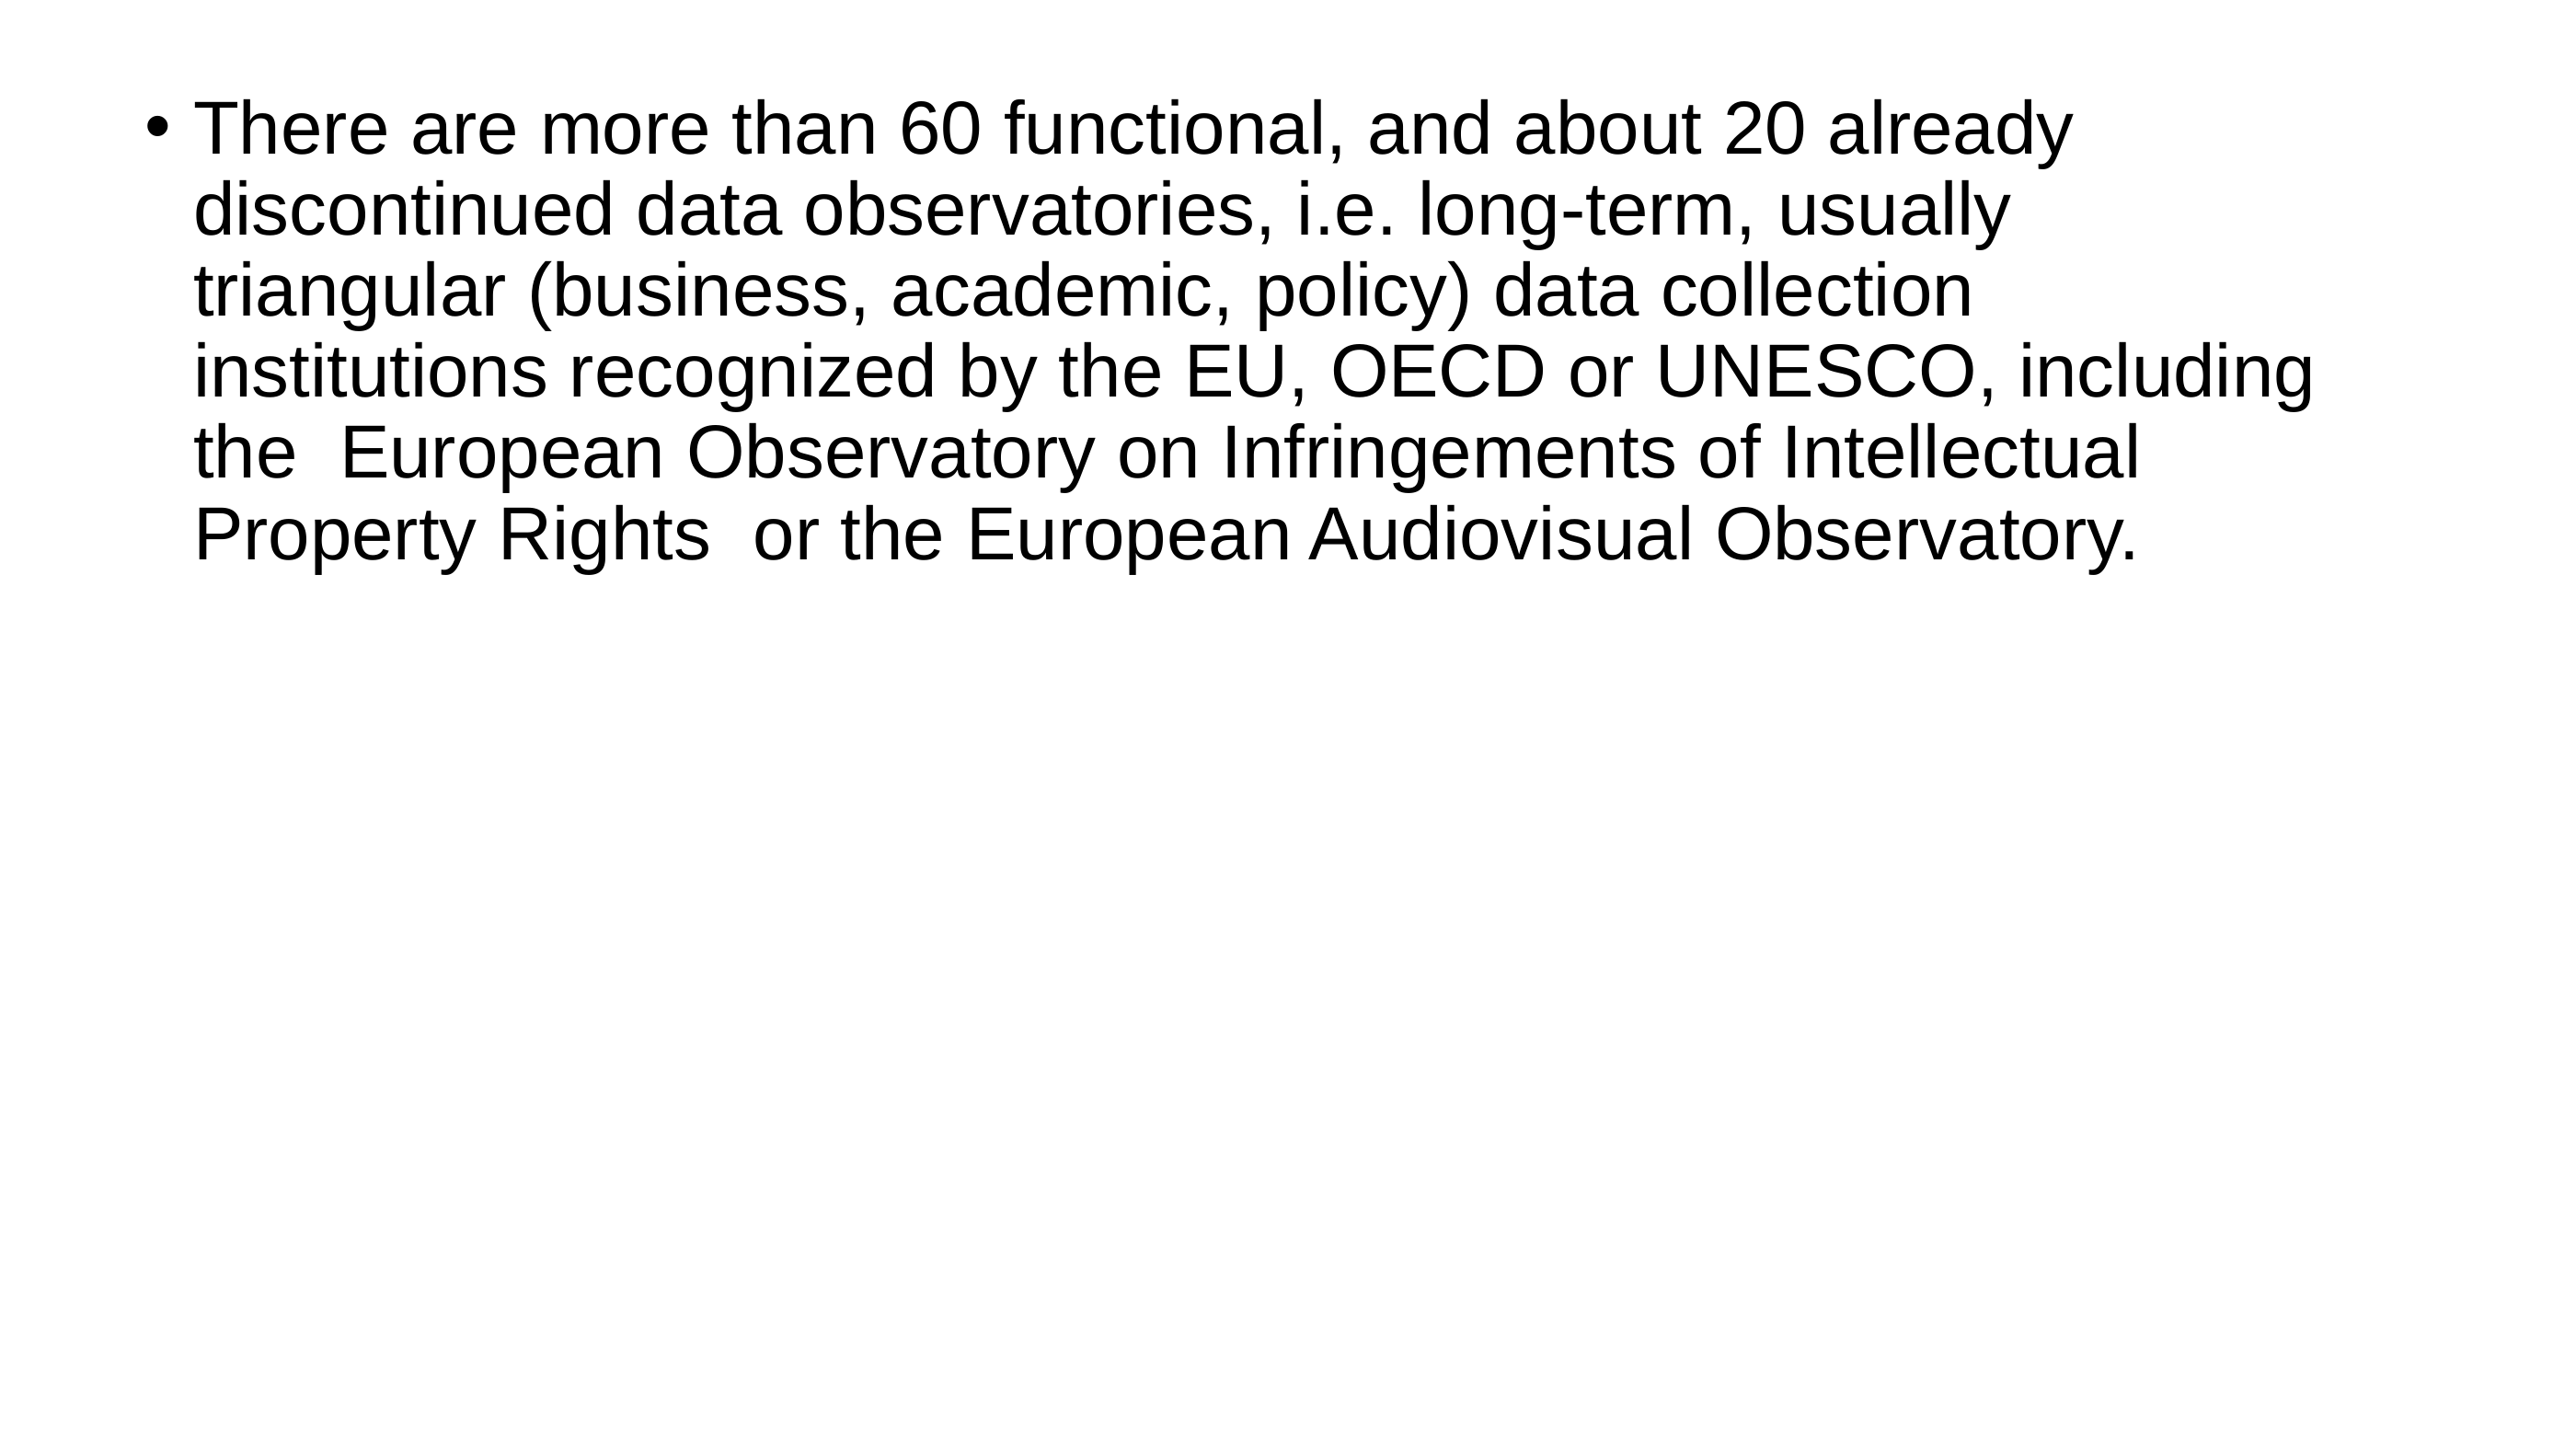

There are more than 60 functional, and about 20 already discontinued data observatories, i.e. long-term, usually triangular (business, academic, policy) data collection institutions recognized by the EU, OECD or UNESCO, including the  European Observatory on Infringements of Intellectual Property Rights  or the European Audiovisual Observatory.